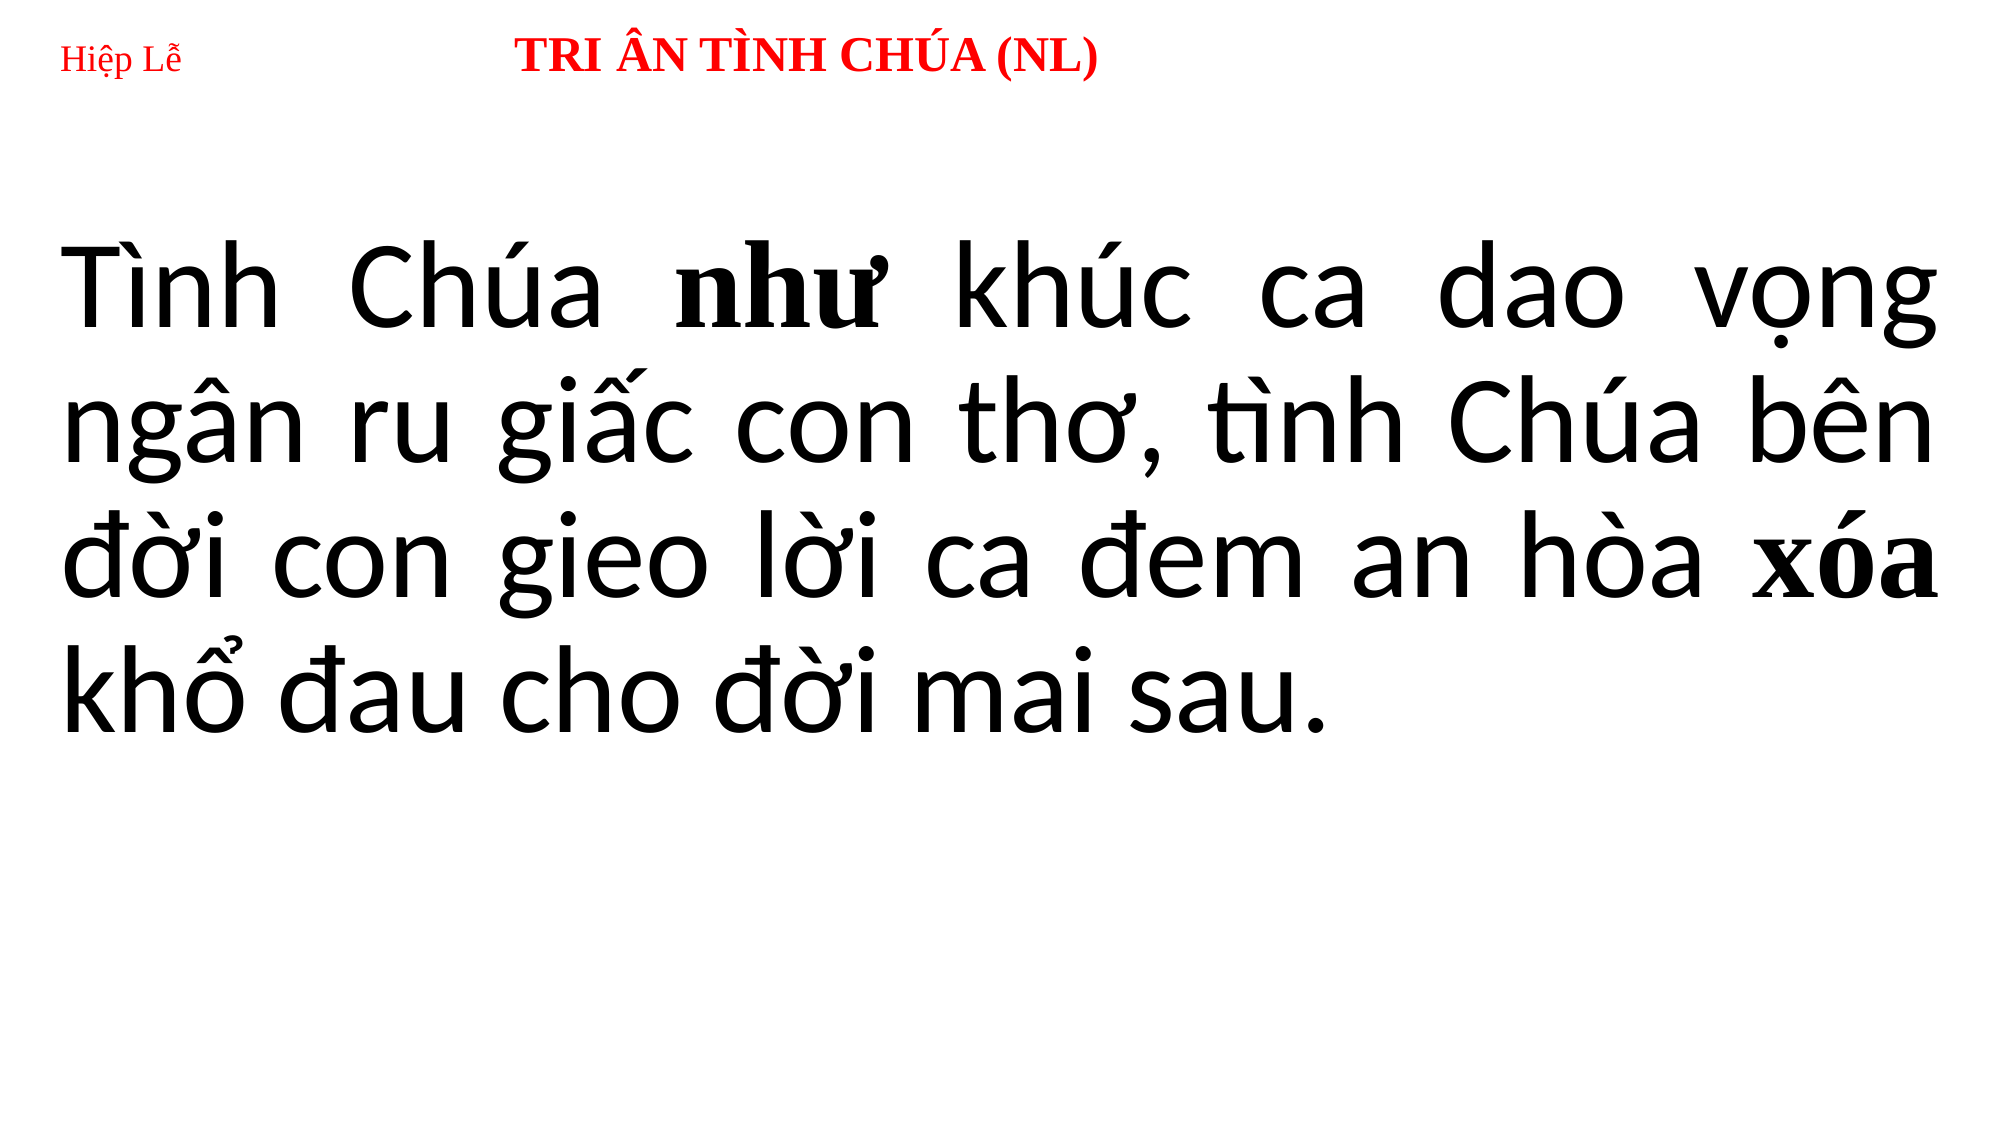

# Hiệp Lễ                                   TRI ÂN TÌNH CHÚA (NL)
Tình Chúa như khúc ca dao vọng ngân ru giấc con thơ, tình Chúa bên đời con gieo lời ca đem an hòa xóa khổ đau cho đời mai sau.